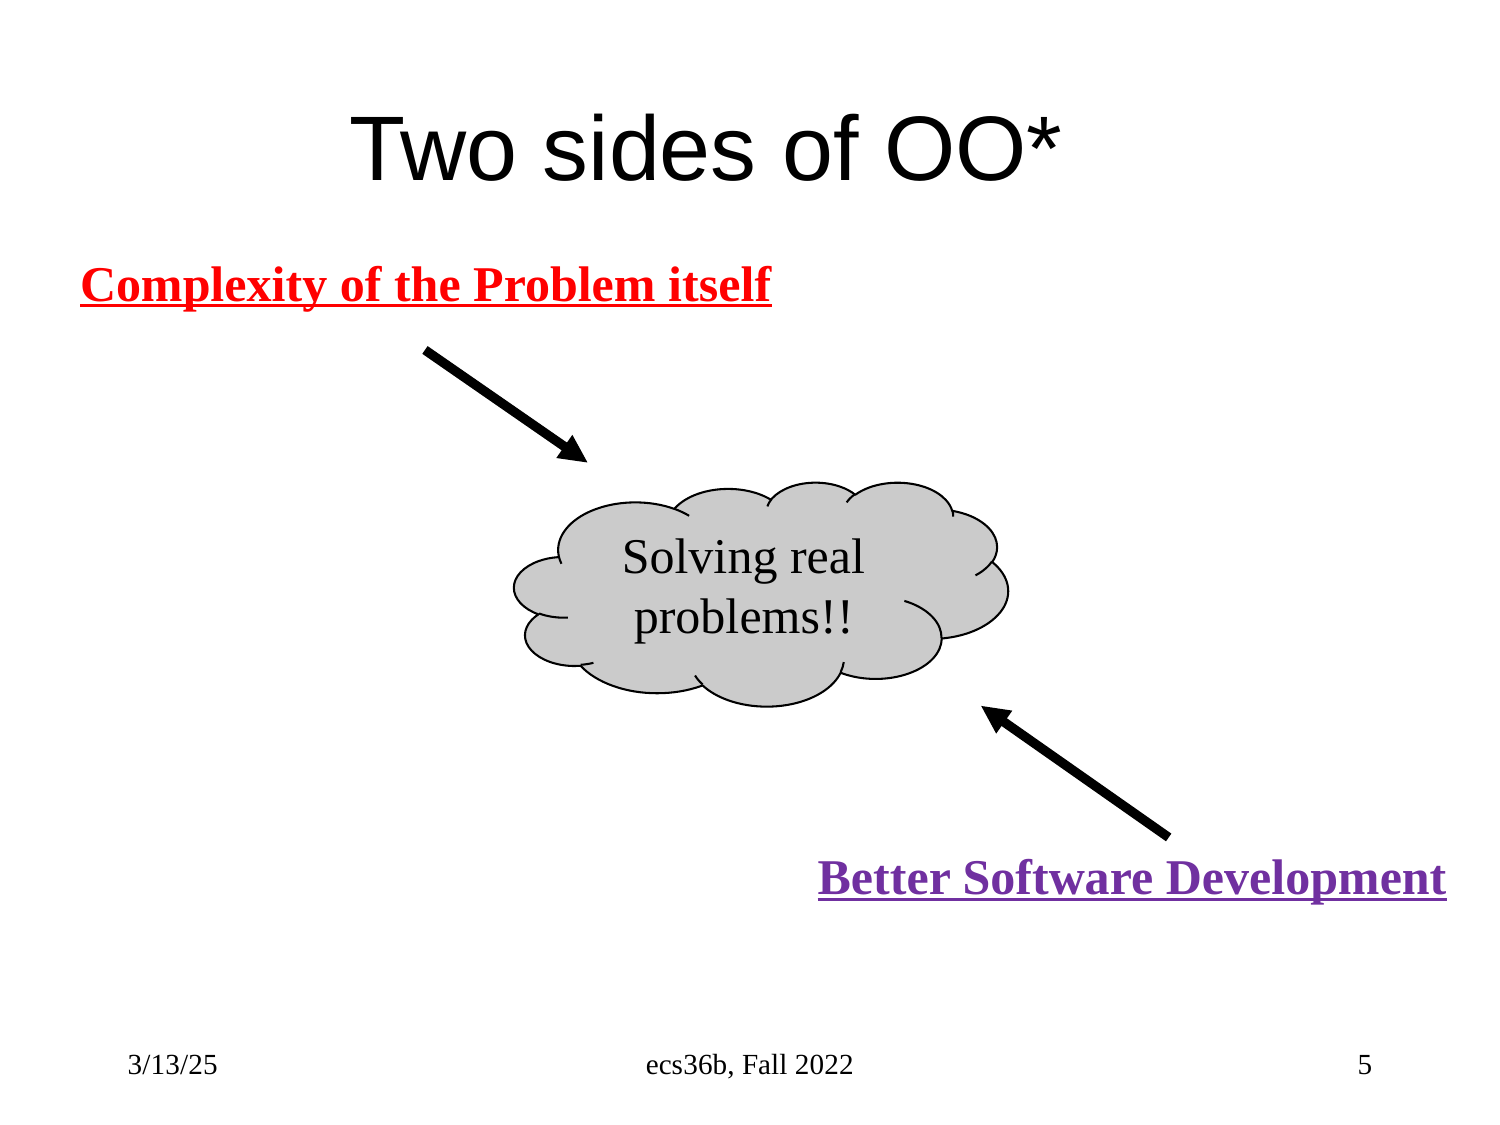

# Two sides of OO*
Complexity of the Problem itself
Solving real problems!!
Better Software Development
3/13/25
ecs36b, Fall 2022
5